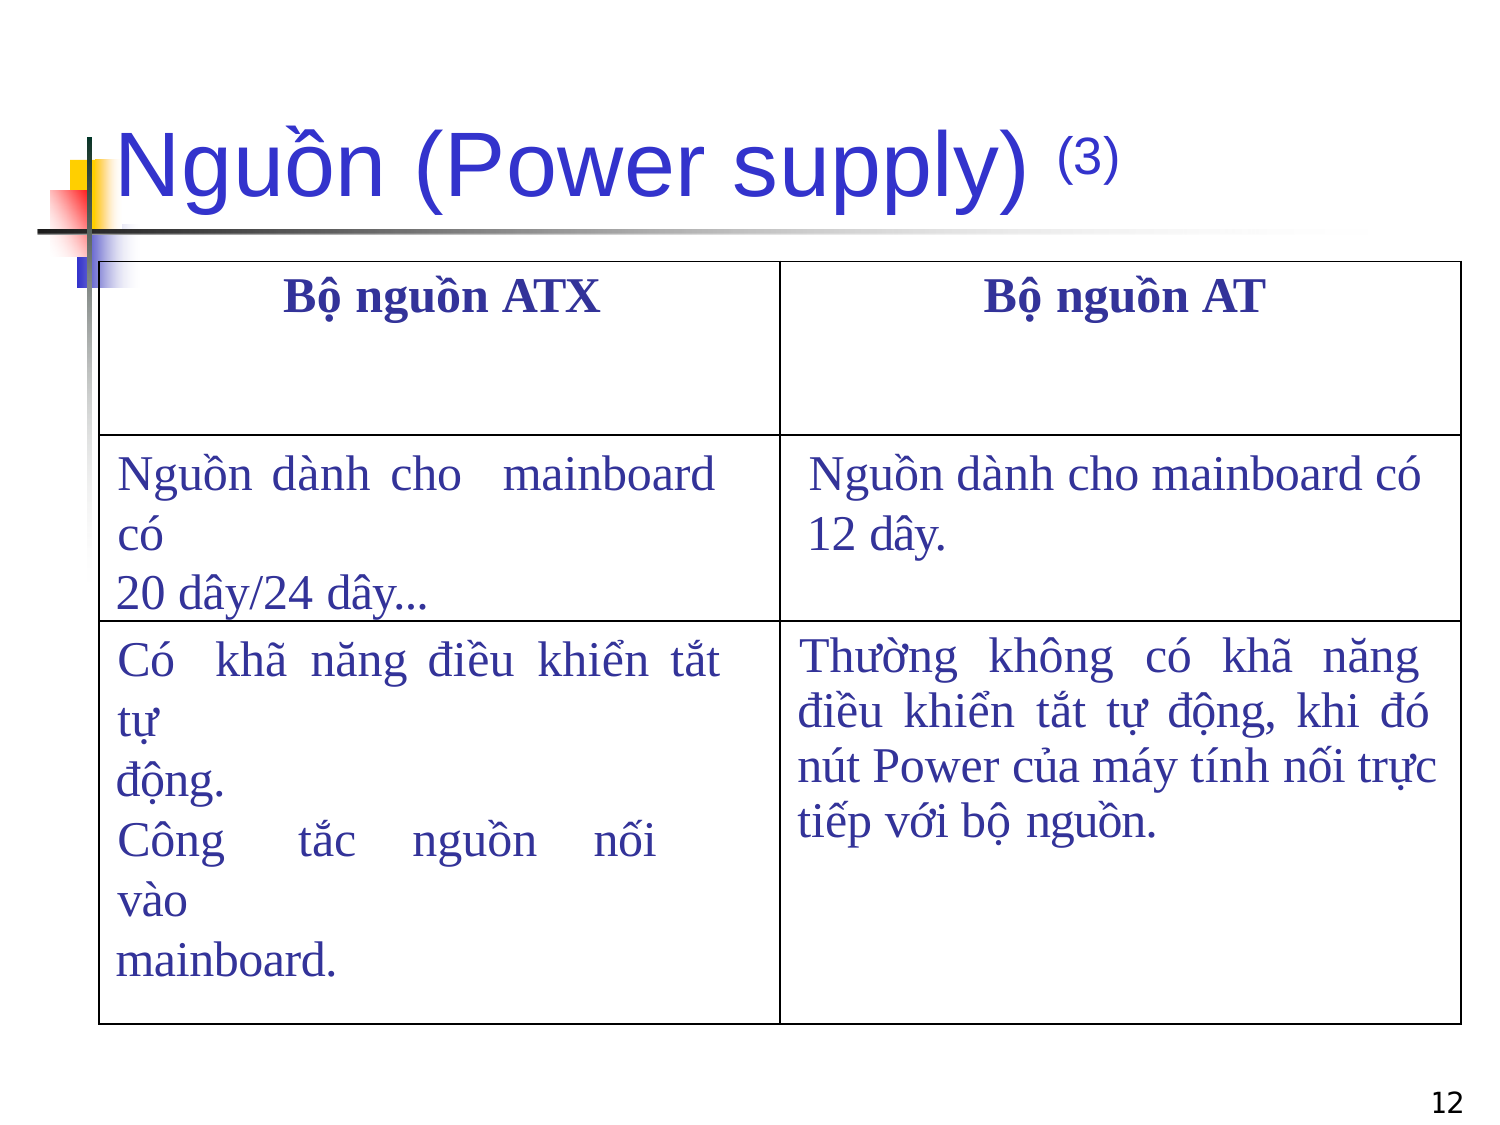

# Nguồn (Power supply) (3)
| Bộ nguồn ATX | Bộ nguồn AT |
| --- | --- |
| Nguồn dành cho mainboard có 20 dây/24 dây... | Nguồn dành cho mainboard có 12 dây. |
| Có khã năng điều khiển tắt tự động. Công tắc nguồn nối vào mainboard. | Thường không có khã năng điều khiển tắt tự động, khi đó nút Power của máy tính nối trực tiếp với bộ nguồn. |
12